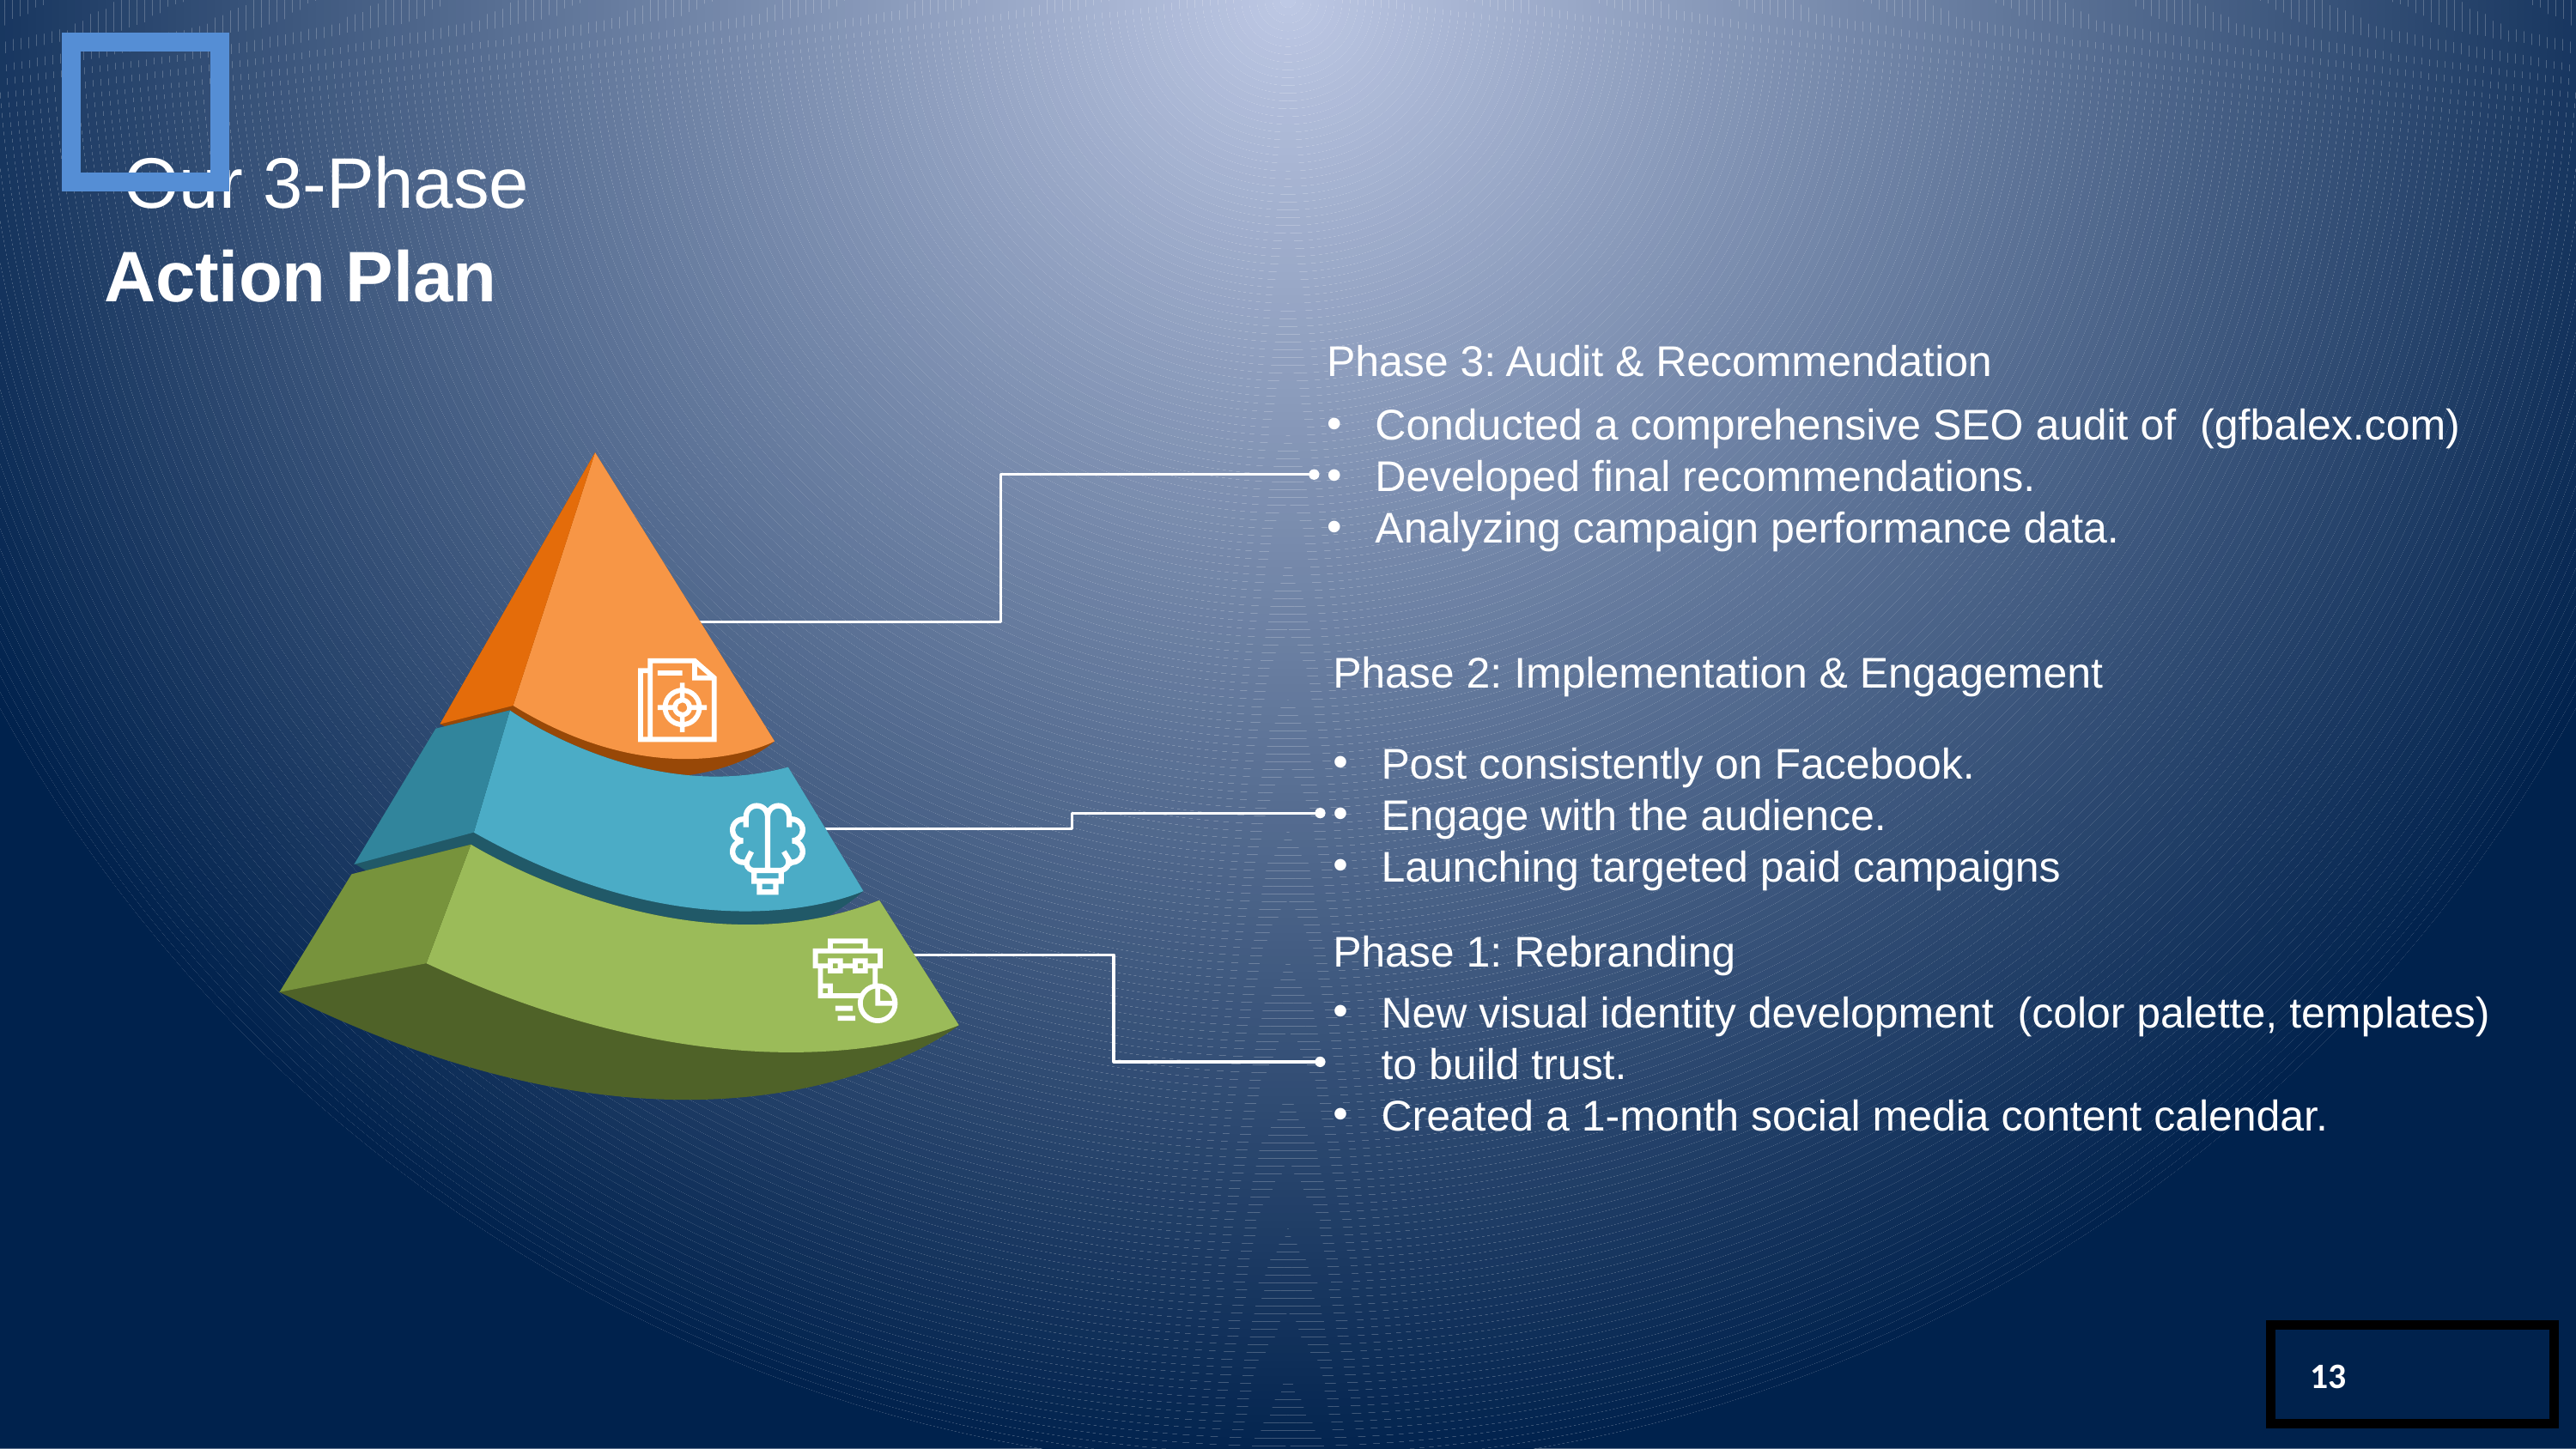

Our 3-Phase
Action Plan
Phase 3: Audit & Recommendation
Conducted a comprehensive SEO audit of  (gfbalex.com)
Developed final recommendations.
Analyzing campaign performance data.

Phase 2: Implementation & Engagement

Post consistently on Facebook.
Engage with the audience.
Launching targeted paid campaigns

Phase 1: Rebranding

New visual identity development  (color palette, templates) to build trust.
Created a 1-month social media content calendar.